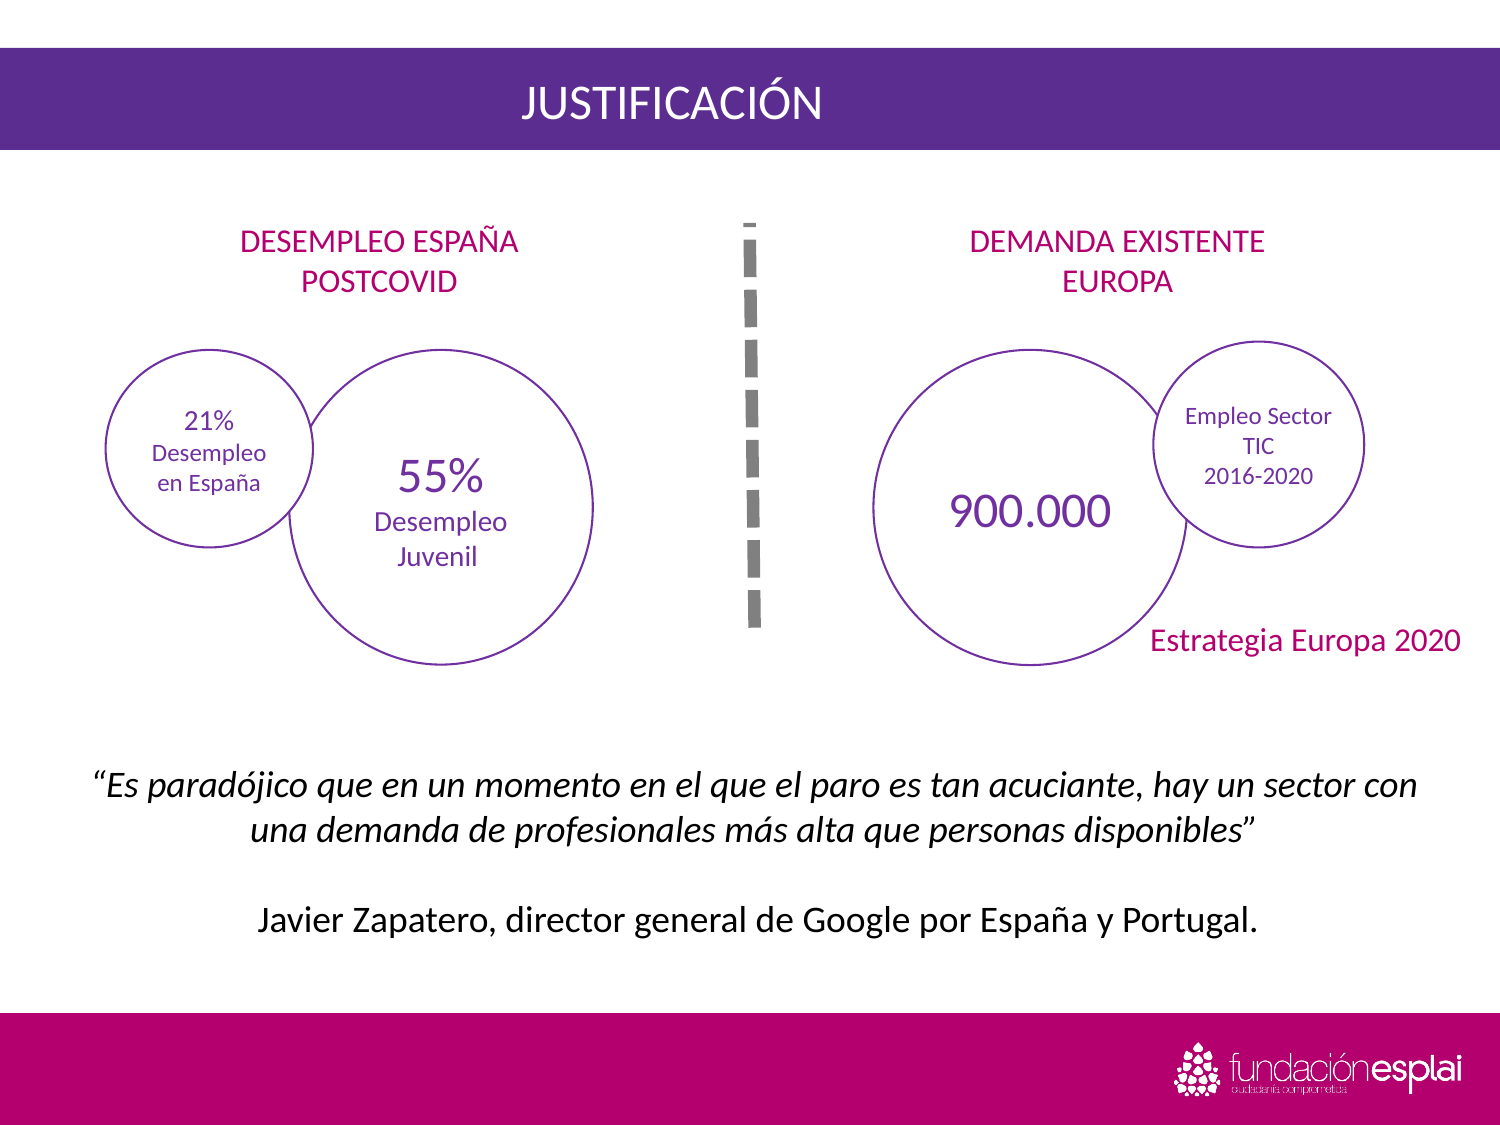

# JUSTIFICACIÓN
DESEMPLEO ESPAÑA
POSTCOVID
DEMANDA EXISTENTE
EUROPA

Empleo Sector TIC
2016-2020
21%
Desempleo en España
55%
Desempleo Juvenil
900.000
Estrategia Europa 2020
“Es paradójico que en un momento en el que el paro es tan acuciante, hay un sector con una demanda de profesionales más alta que personas disponibles”

 Javier Zapatero, director general de Google por España y Portugal.